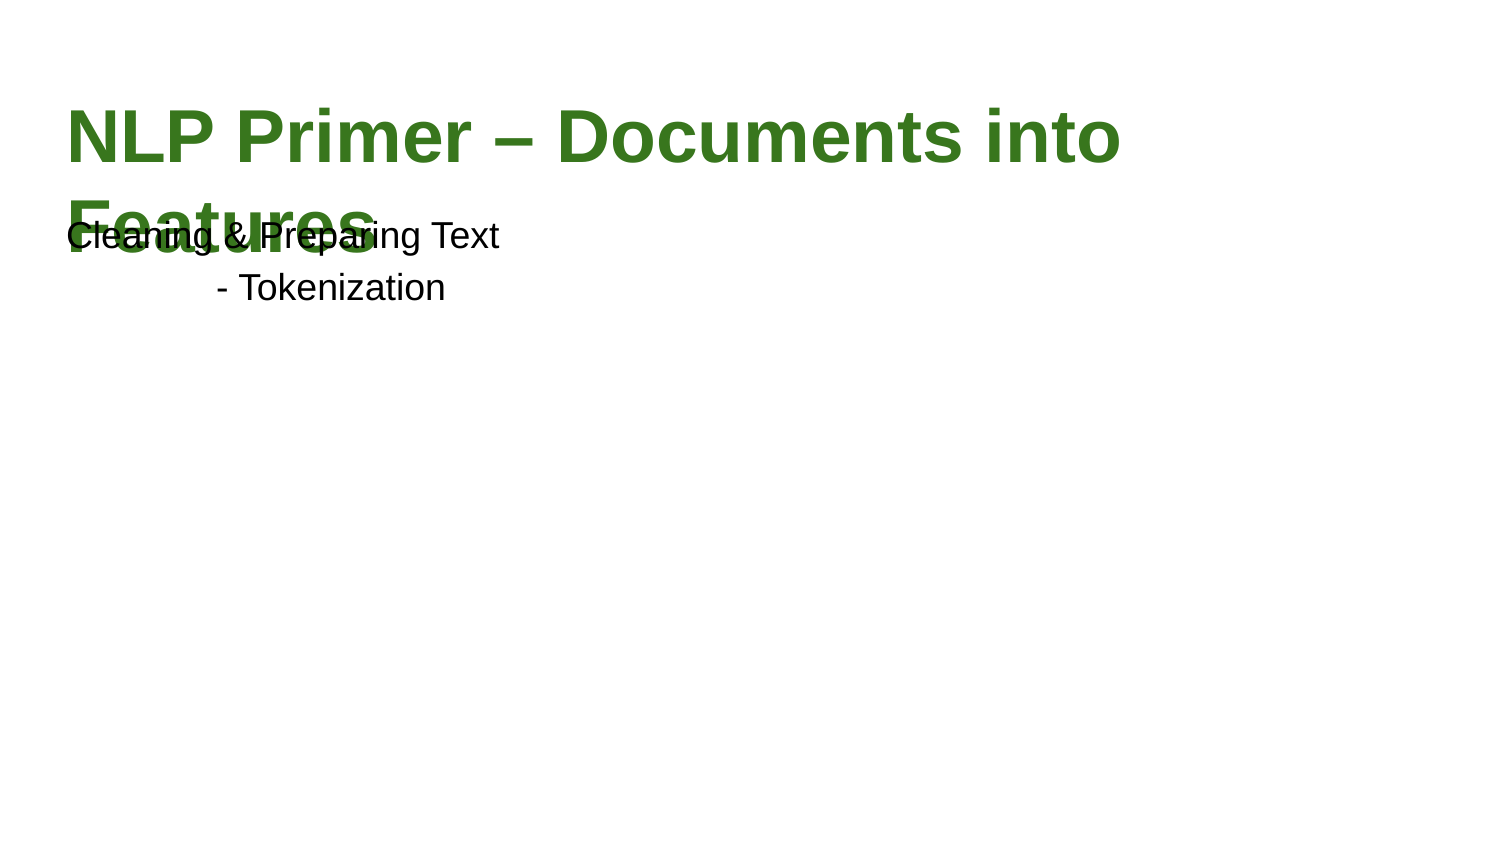

# NLP Primer – Documents into Features
Cleaning & Preparing Text
	- Tokenization